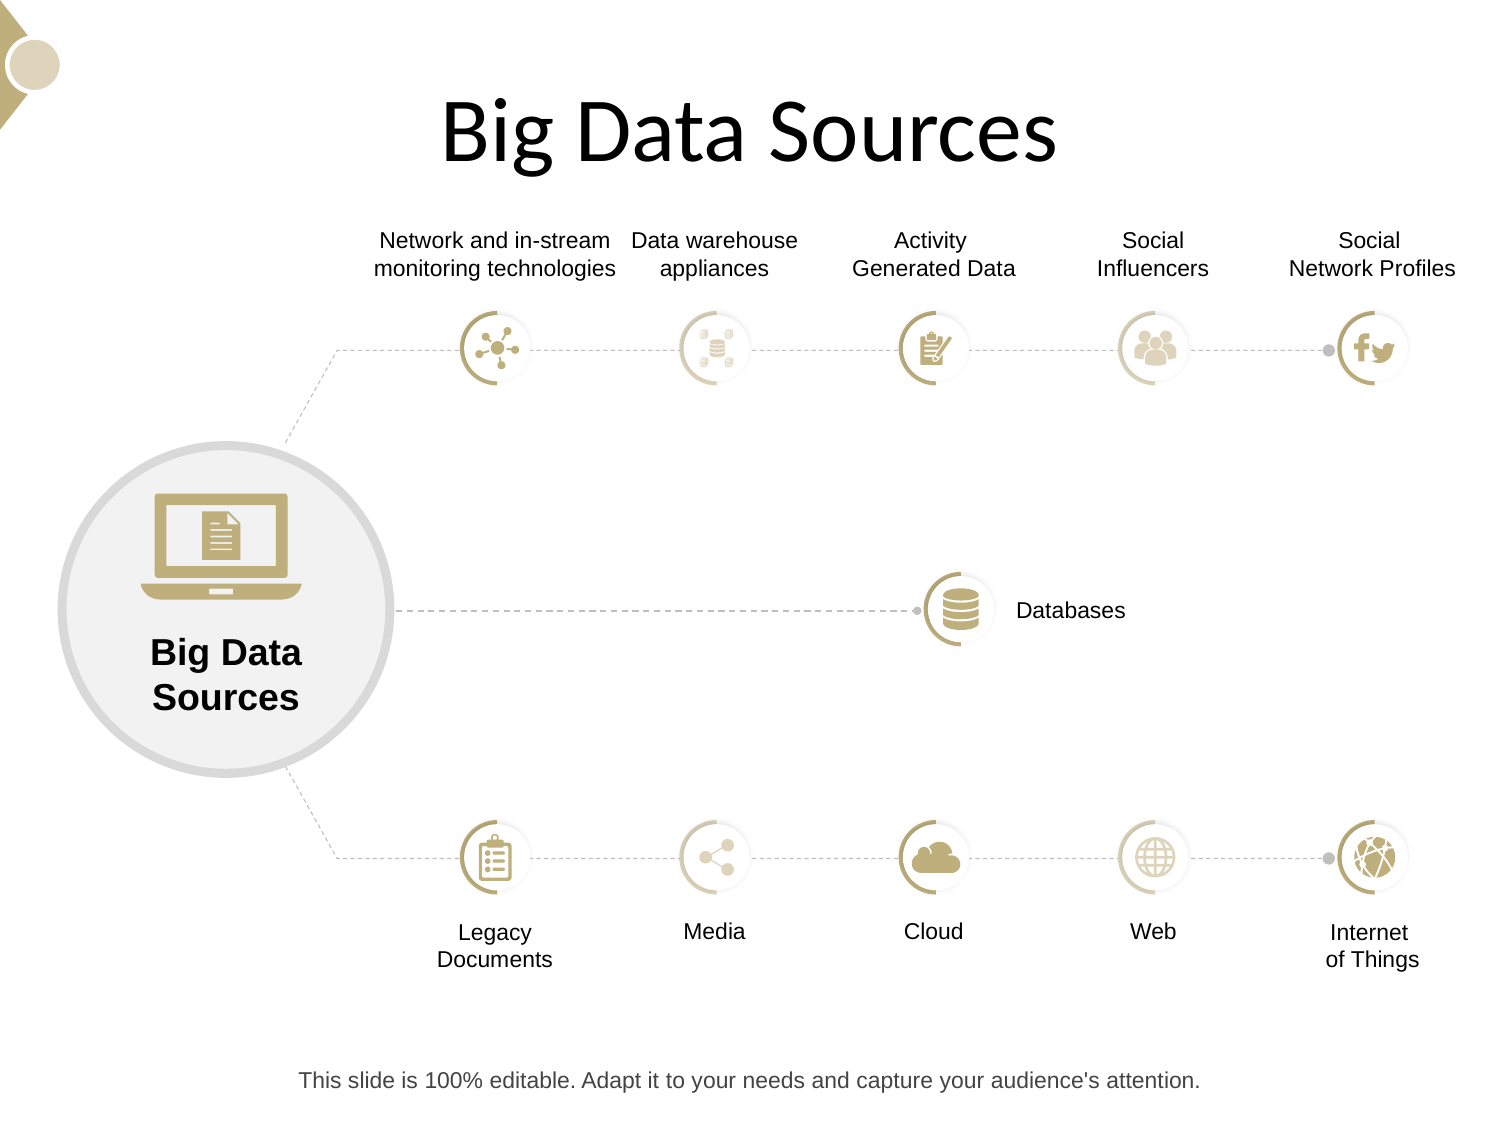

# Big Data Sources
Network and in-stream monitoring technologies

Data warehouse appliances

Activity
Generated Data

Social Influencers

Social
Network Profiles

Databases

Legacy Documents

Media

Cloud

Web

Internet
of Things

Big Data Sources
11
This slide is 100% editable. Adapt it to your needs and capture your audience's attention.